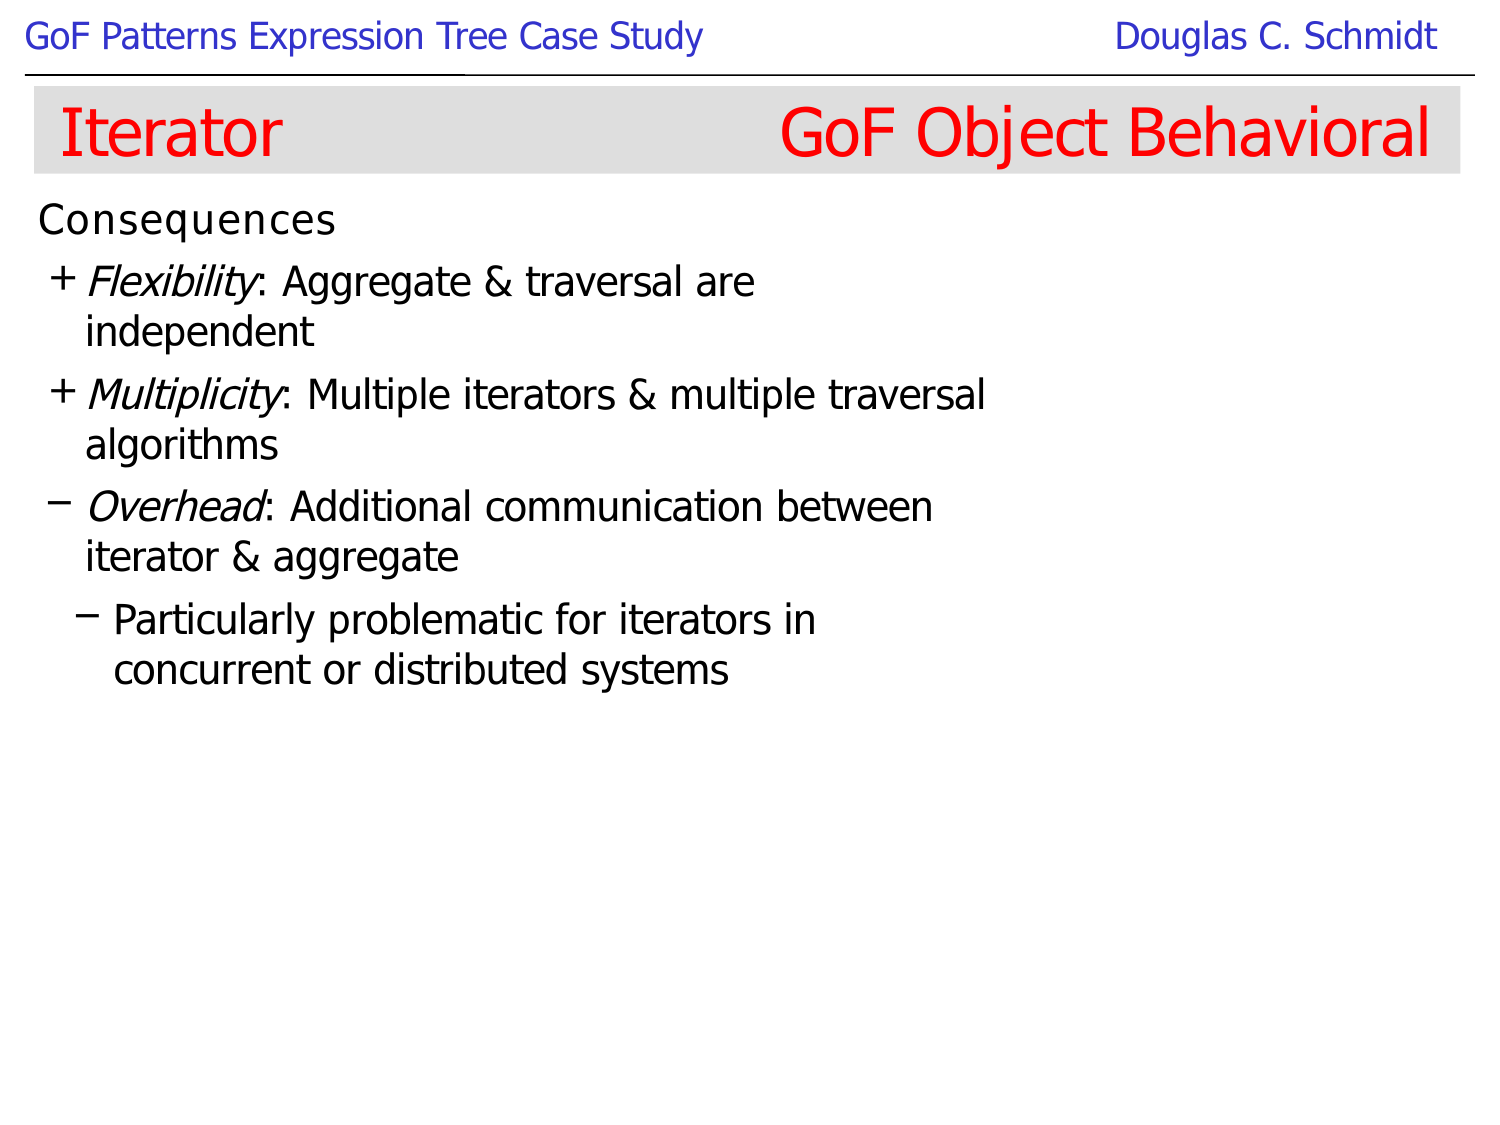

# Iterator                        GoF Object Behavioral
Consequences
Flexibility: Aggregate & traversal are independent
Multiplicity: Multiple iterators & multiple traversal algorithms
Overhead: Additional communication between iterator & aggregate
Particularly problematic for iterators in concurrent or distributed systems